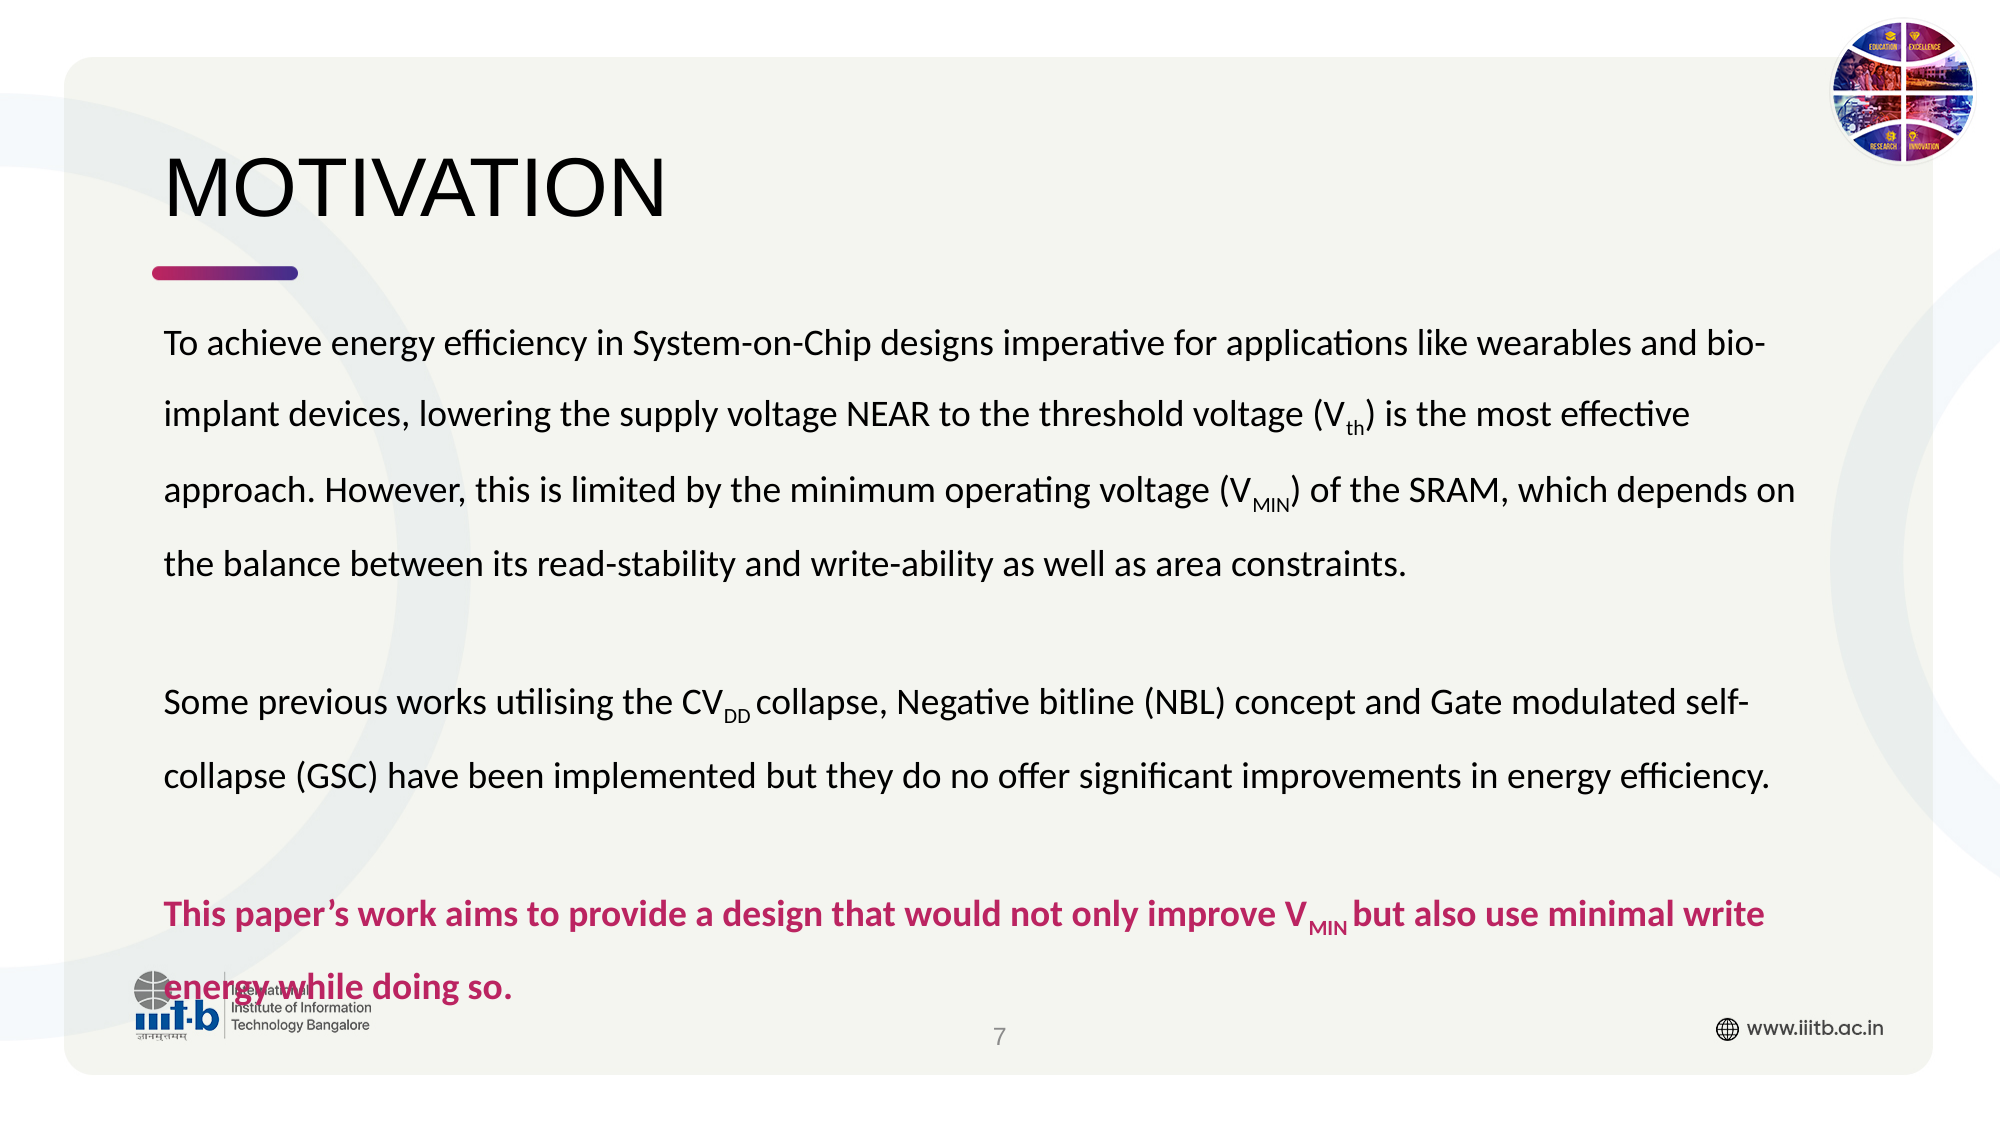

# MOTIVATION
To achieve energy efficiency in System-on-Chip designs imperative for applications like wearables and bio-implant devices, lowering the supply voltage NEAR to the threshold voltage (Vth) is the most effective approach. However, this is limited by the minimum operating voltage (VMIN) of the SRAM, which depends on the balance between its read-stability and write-ability as well as area constraints.

Some previous works utilising the CVDD collapse, Negative bitline (NBL) concept and Gate modulated self-collapse (GSC) have been implemented but they do no offer significant improvements in energy efficiency.

This paper’s work aims to provide a design that would not only improve VMIN but also use minimal write energy while doing so.
7